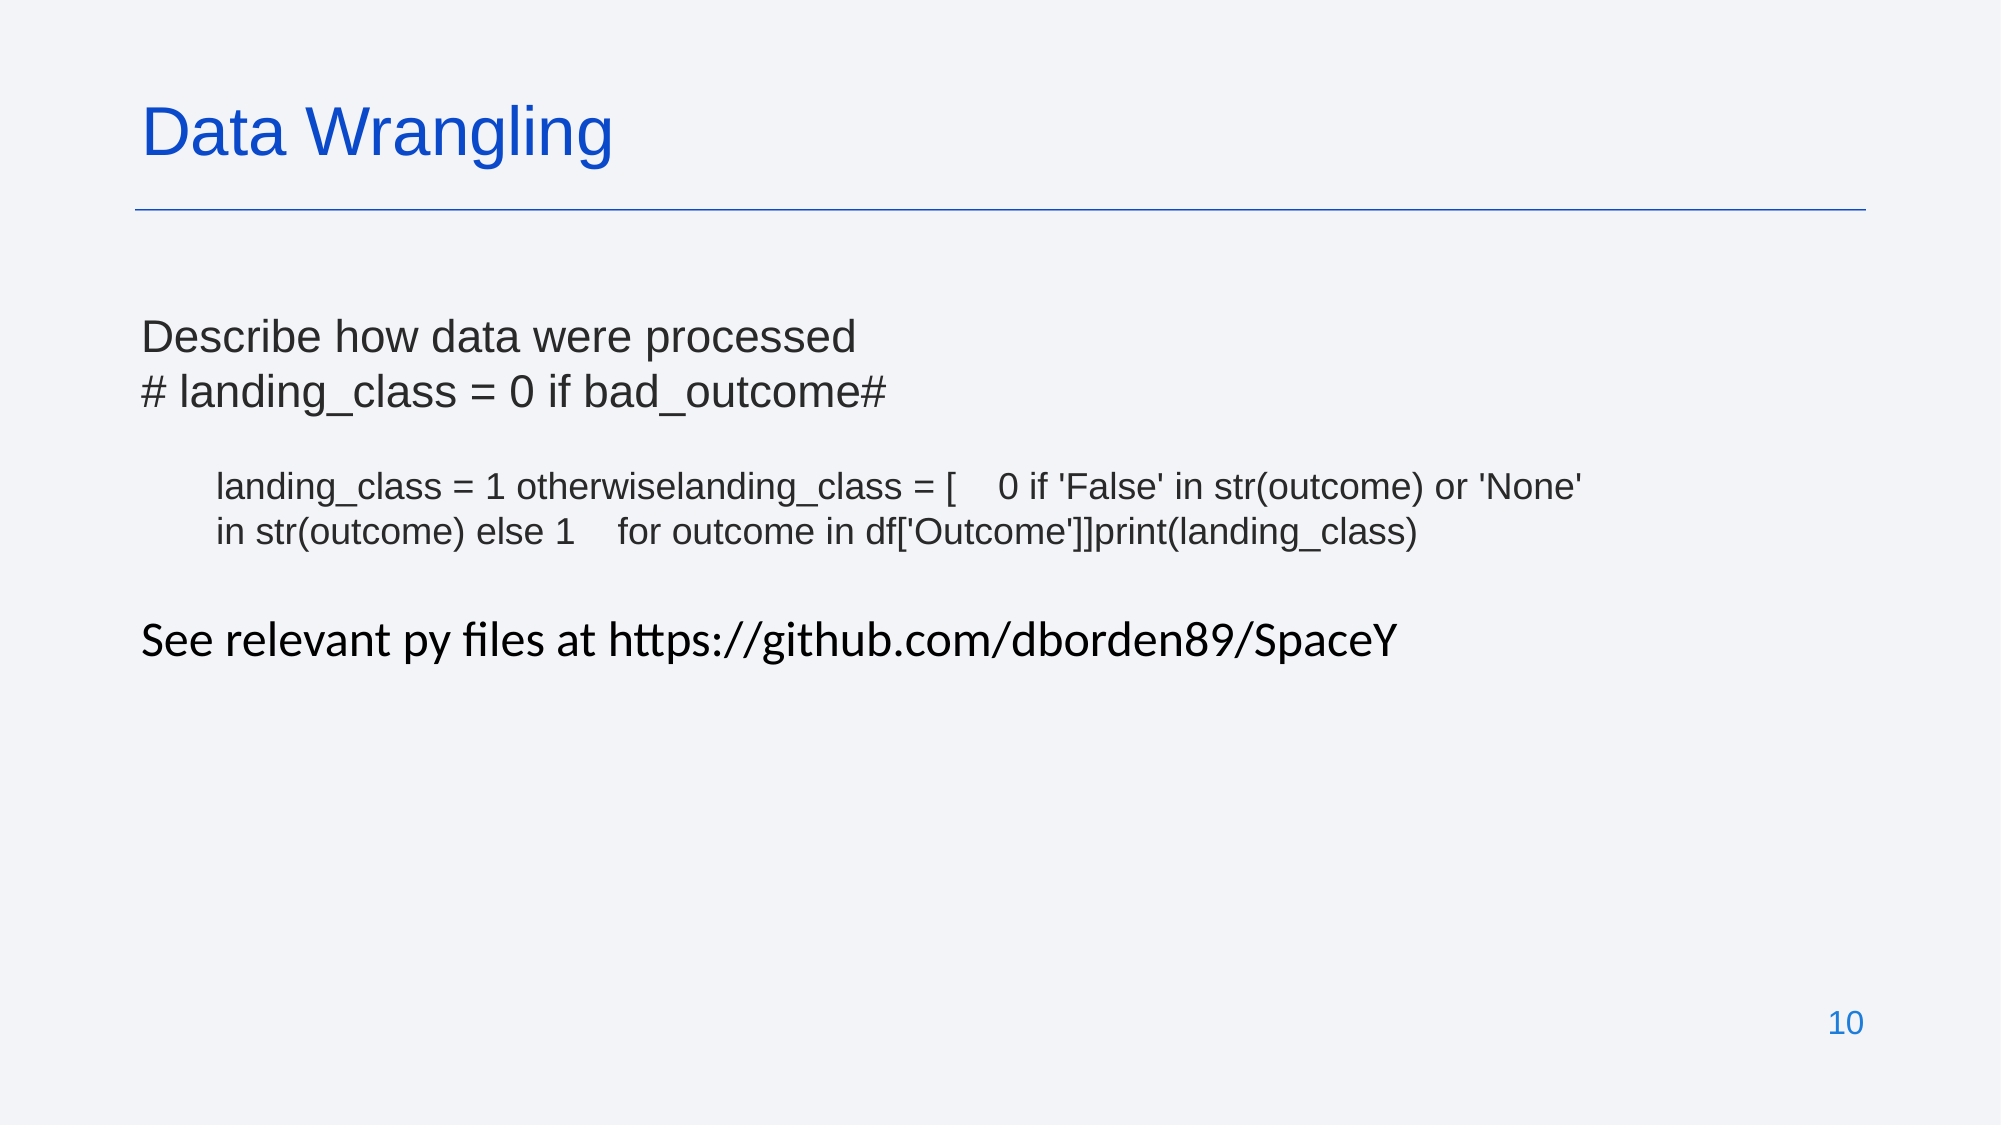

Data Wrangling
Describe how data were processed
# landing_class = 0 if bad_outcome#

landing_class = 1 otherwiselanding_class = [    0 if 'False' in str(outcome) or 'None' in str(outcome) else 1    for outcome in df['Outcome']]print(landing_class)

See relevant py files at https://github.com/dborden89/SpaceY

10